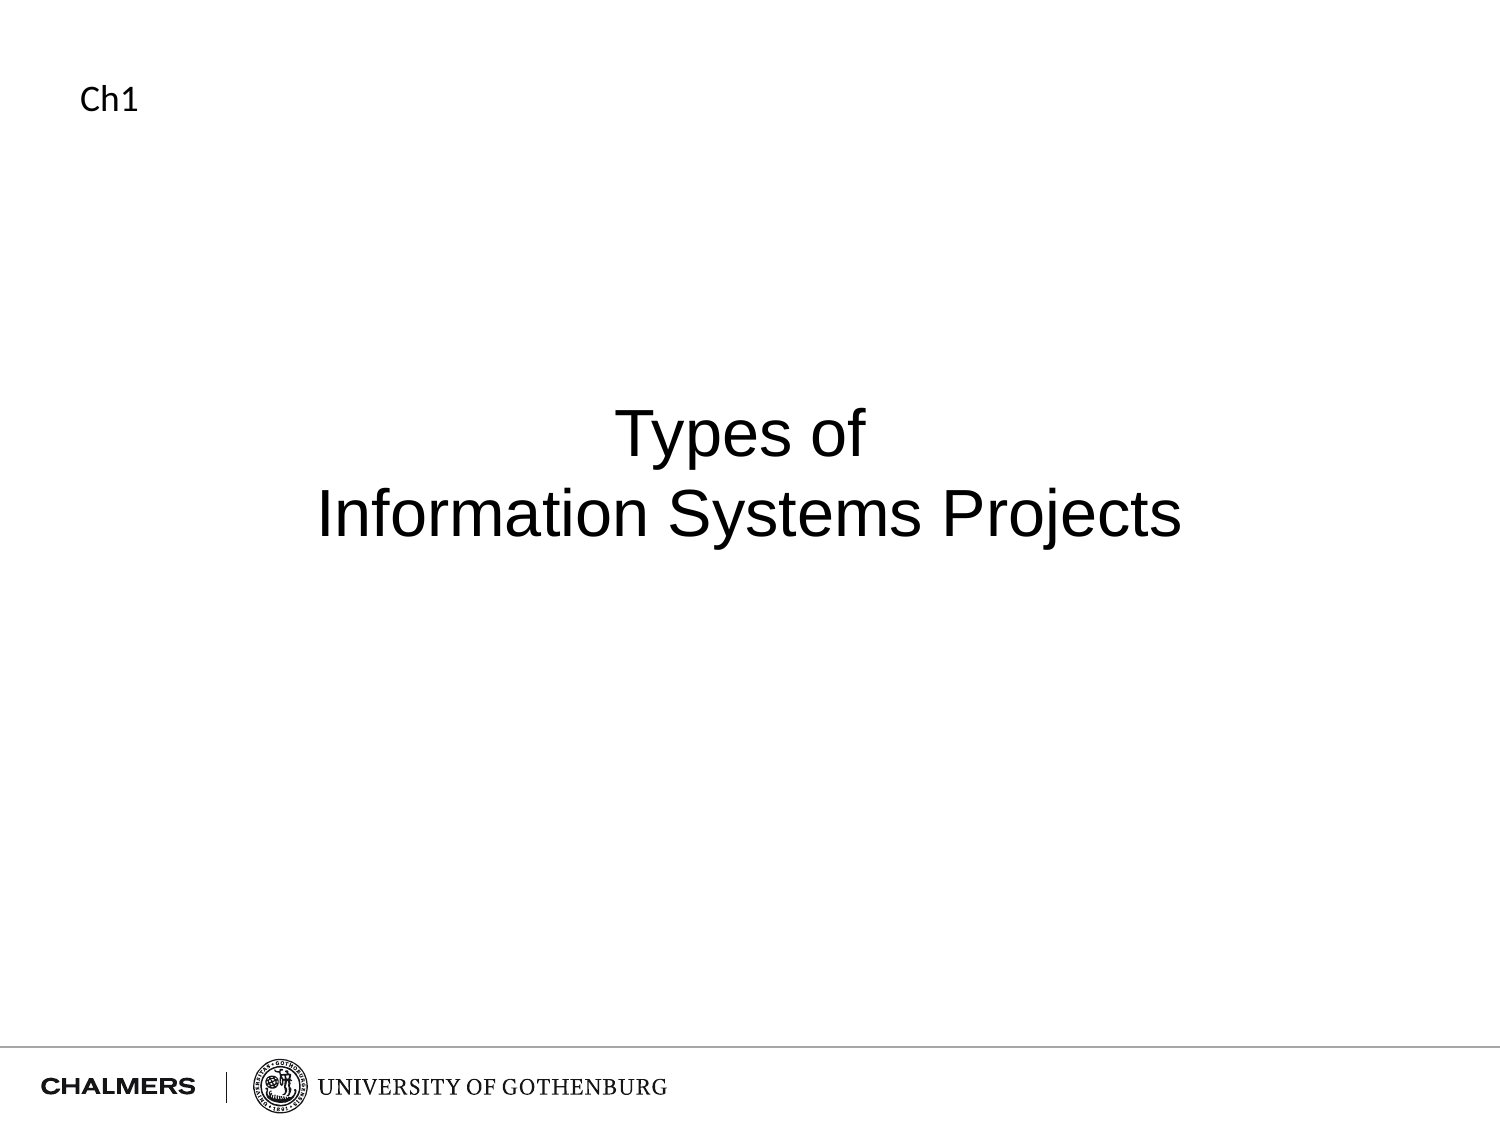

Ch1
# Types of Information Systems Projects